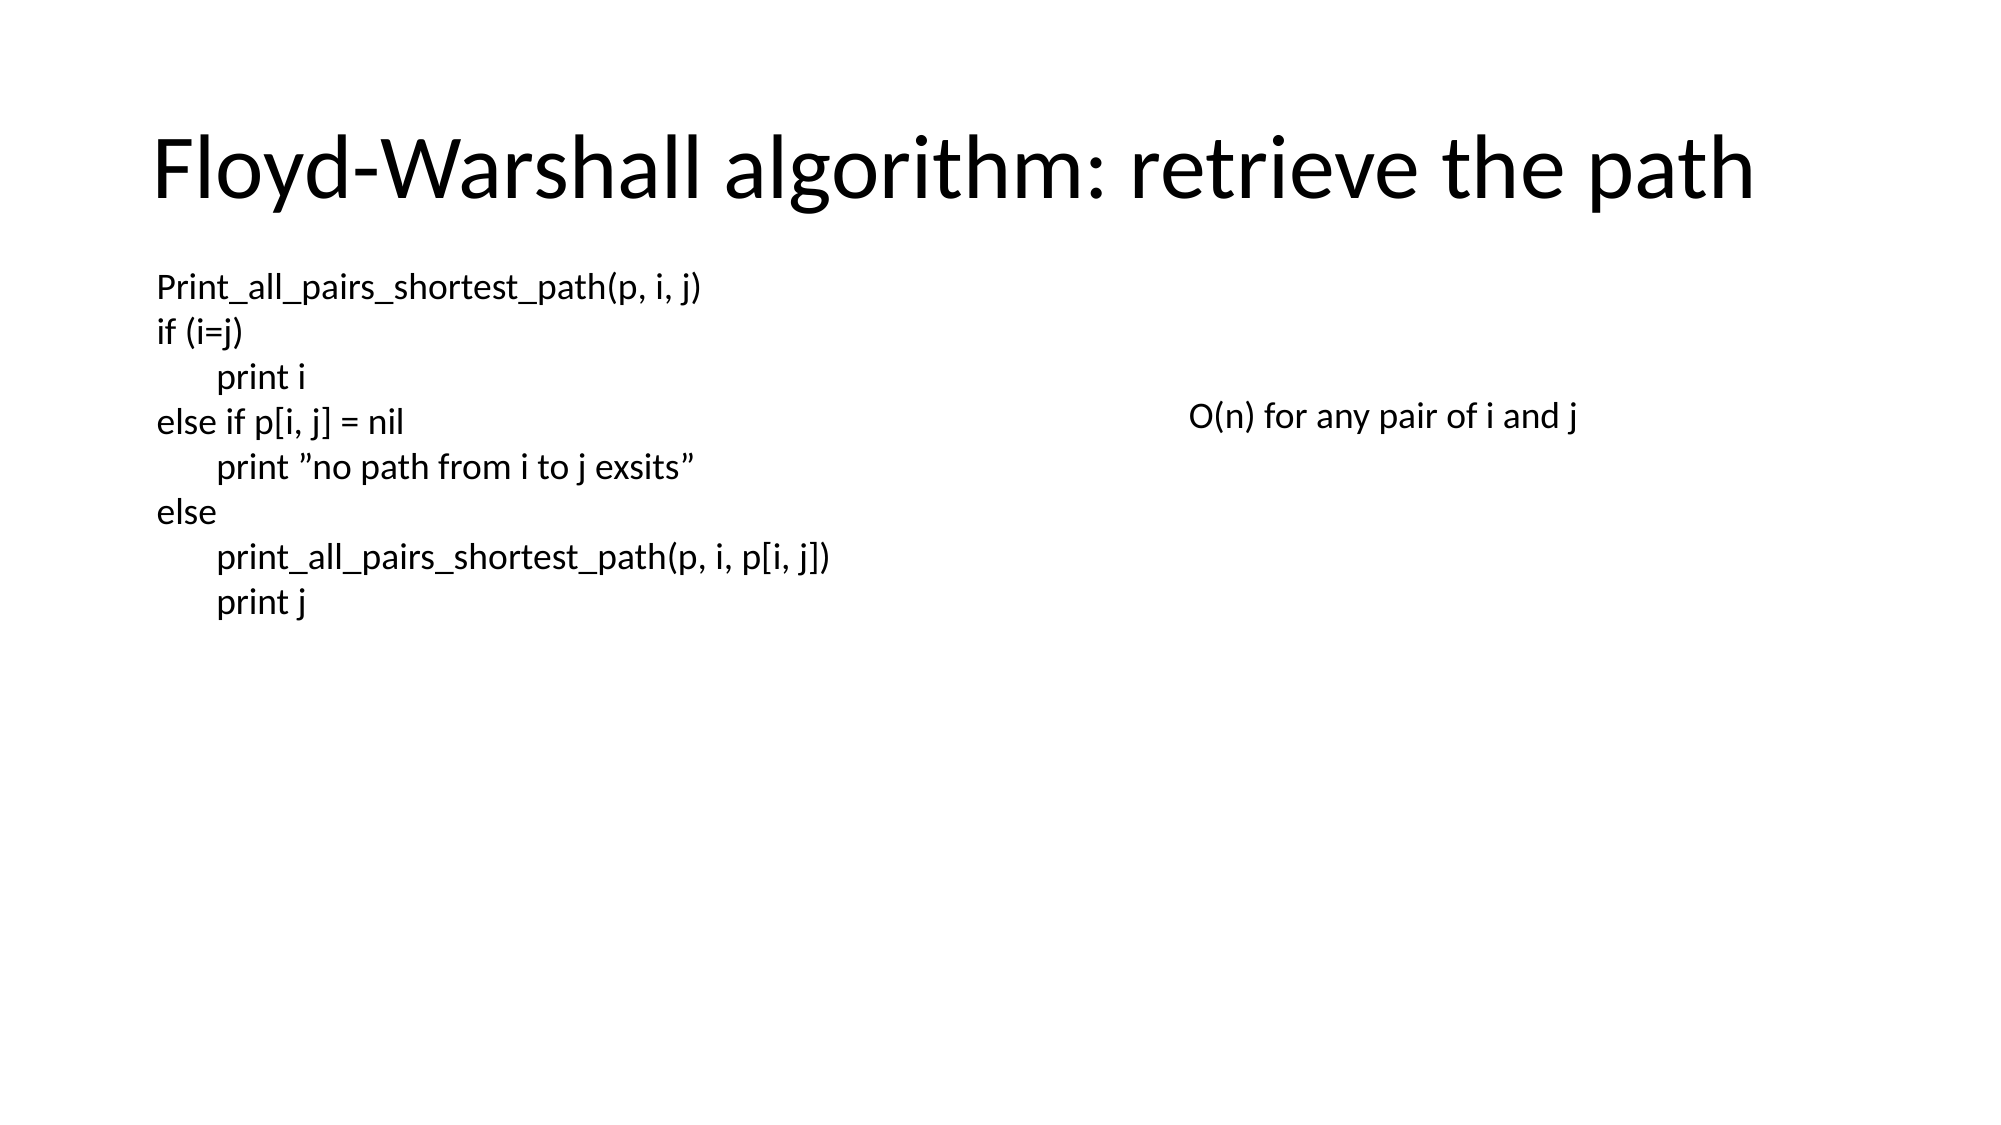

# Floyd-Warshall algorithm: retrieve the path
Print_all_pairs_shortest_path(p, i, j)
if (i=j)
       print i
else if p[i, j] = nil
       print ”no path from i to j exsits”
else
       print_all_pairs_shortest_path(p, i, p[i, j])
       print j
O(n) for any pair of i and j